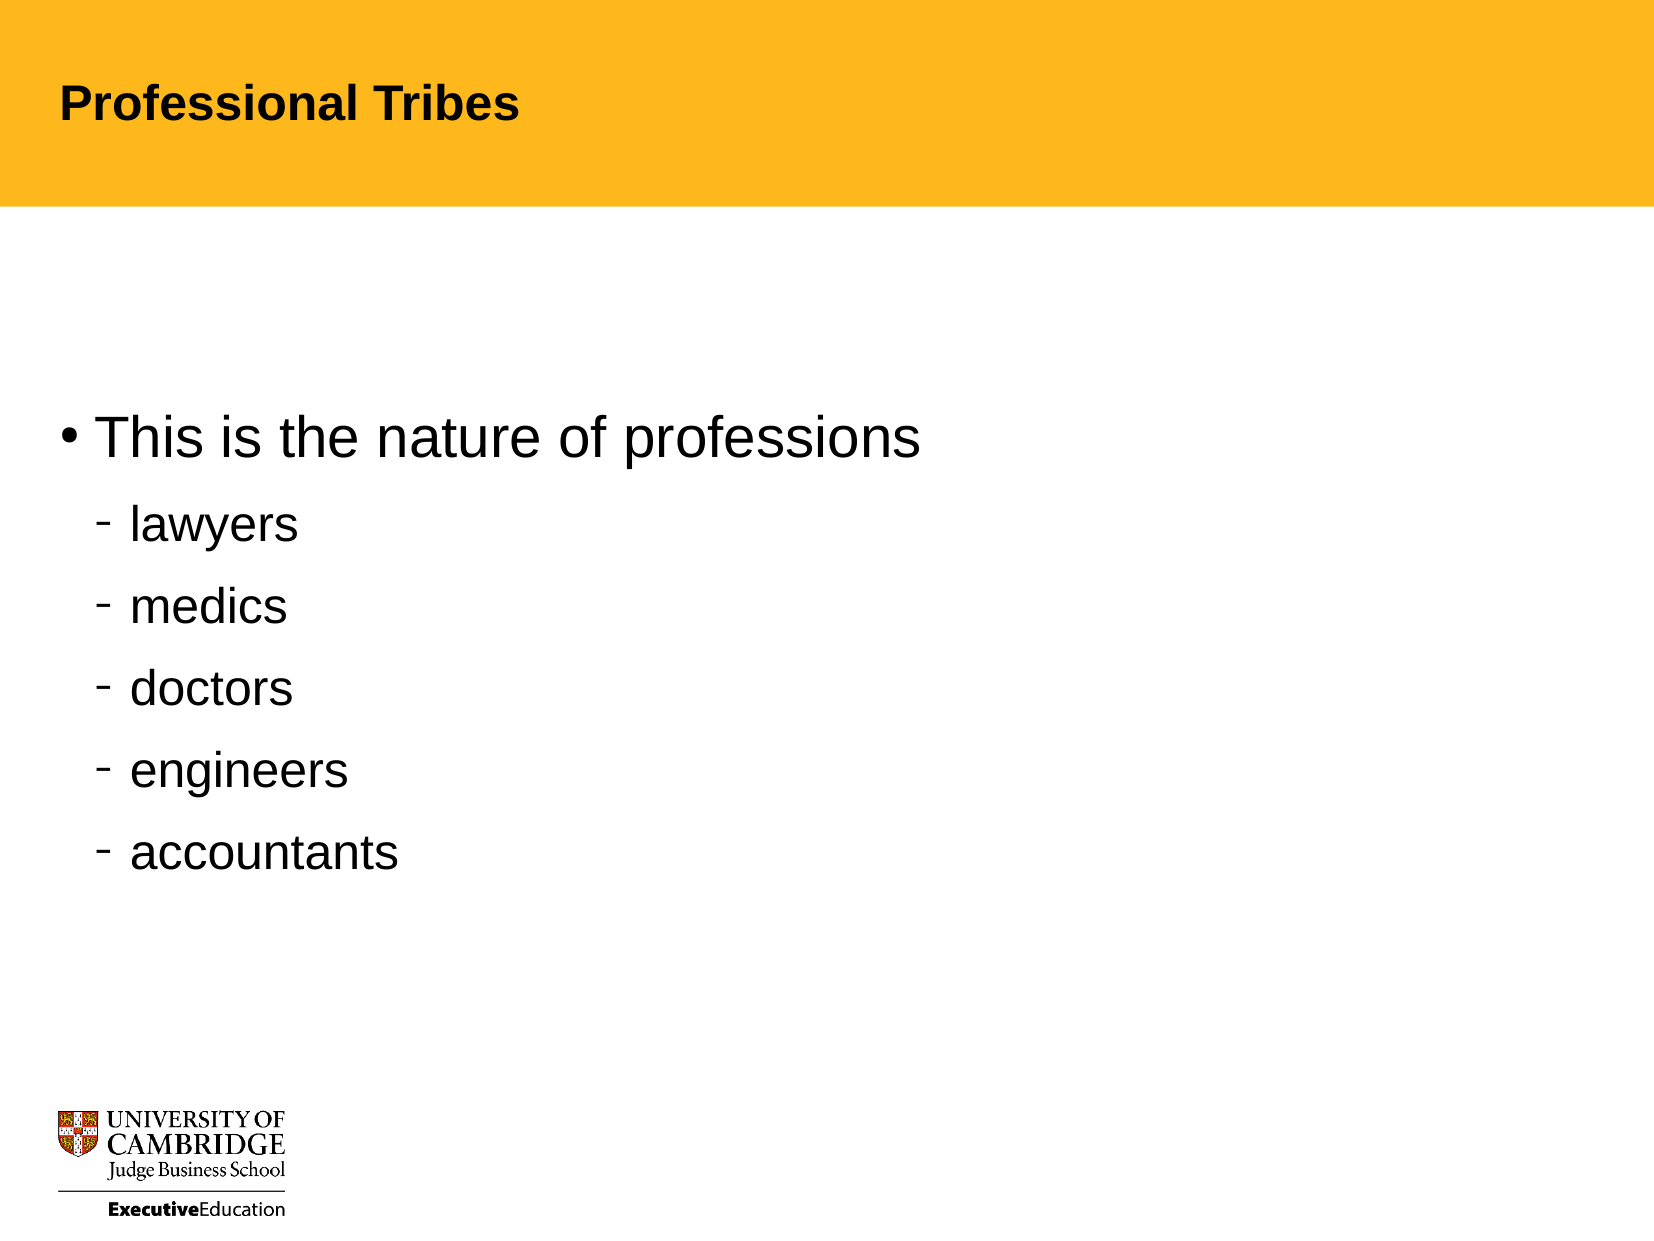

Professional Tribes
This is the nature of professions
lawyers
medics
doctors
engineers
accountants